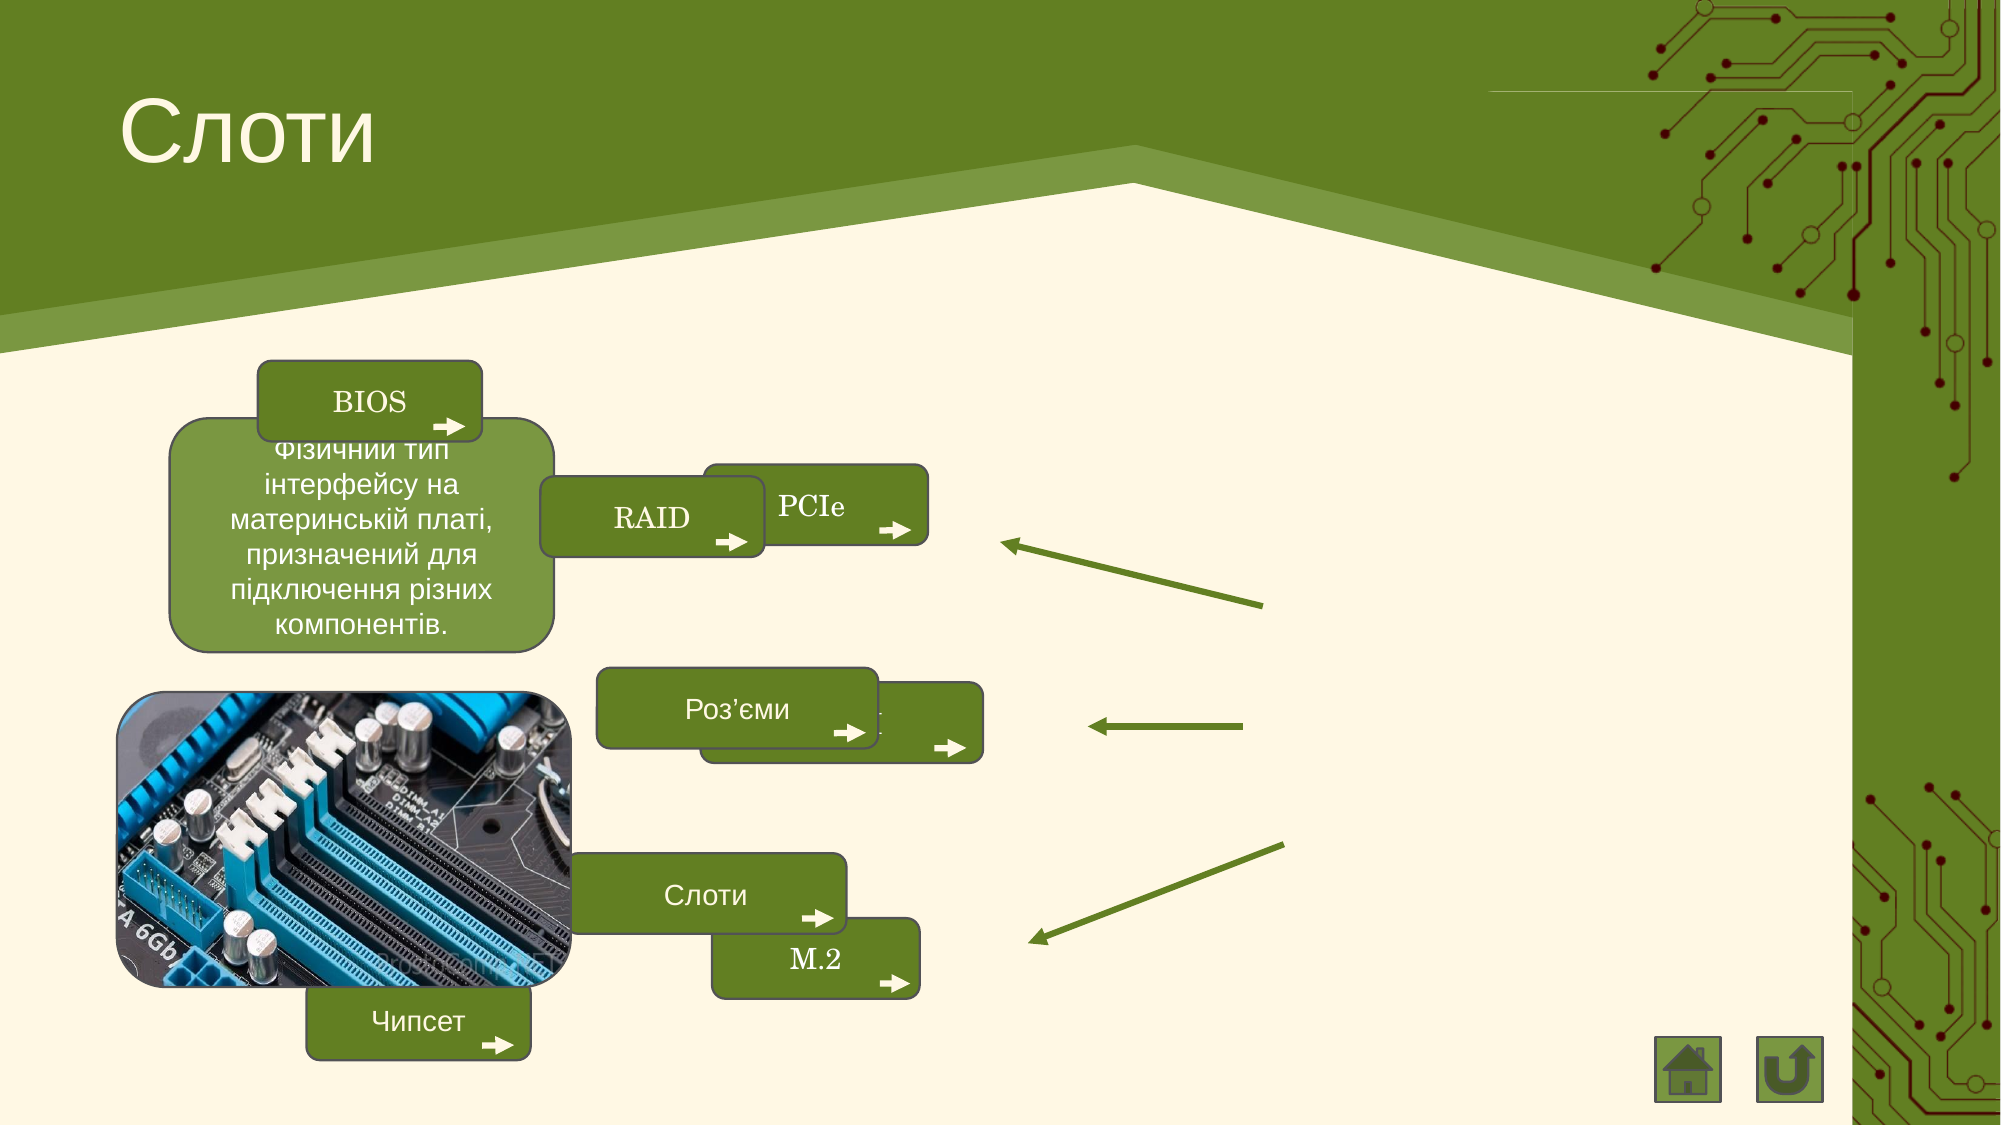

# Слоти
BIOS
Фізичний тип інтерфейсу на материнській платі, призначений для підключення різних компонентів.
PCIe
RAID
Роз’єми
DIMM

Слоти
M.2
Чипсет